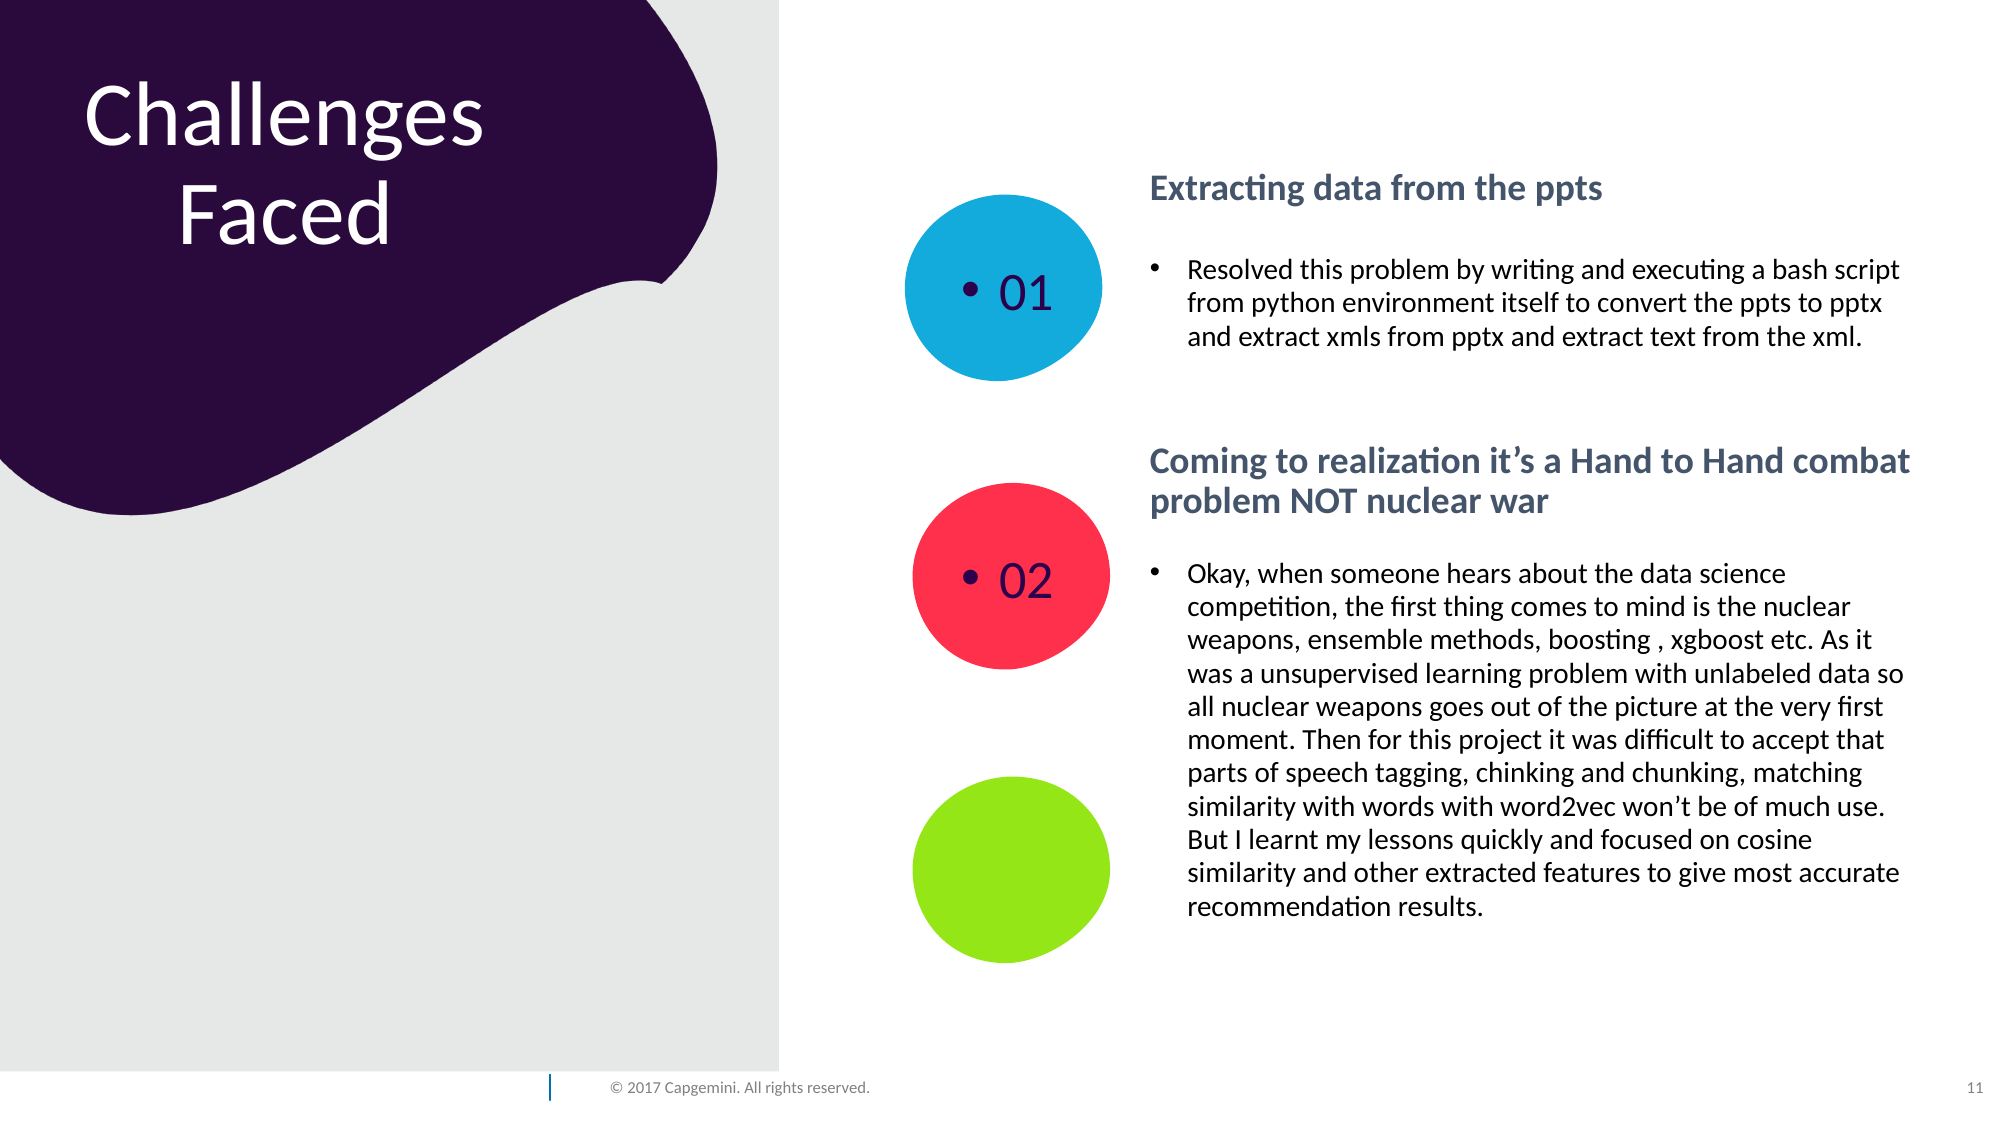

# Challenges Faced
Extracting data from the ppts
Resolved this problem by writing and executing a bash script from python environment itself to convert the ppts to pptx and extract xmls from pptx and extract text from the xml.

01
Coming to realization it’s a Hand to Hand combat problem NOT nuclear war
02
Okay, when someone hears about the data science competition, the first thing comes to mind is the nuclear weapons, ensemble methods, boosting , xgboost etc. As it was a unsupervised learning problem with unlabeled data so all nuclear weapons goes out of the picture at the very first moment. Then for this project it was difficult to accept that parts of speech tagging, chinking and chunking, matching similarity with words with word2vec won’t be of much use. But I learnt my lessons quickly and focused on cosine similarity and other extracted features to give most accurate recommendation results.
© 2017 Capgemini. All rights reserved.
11